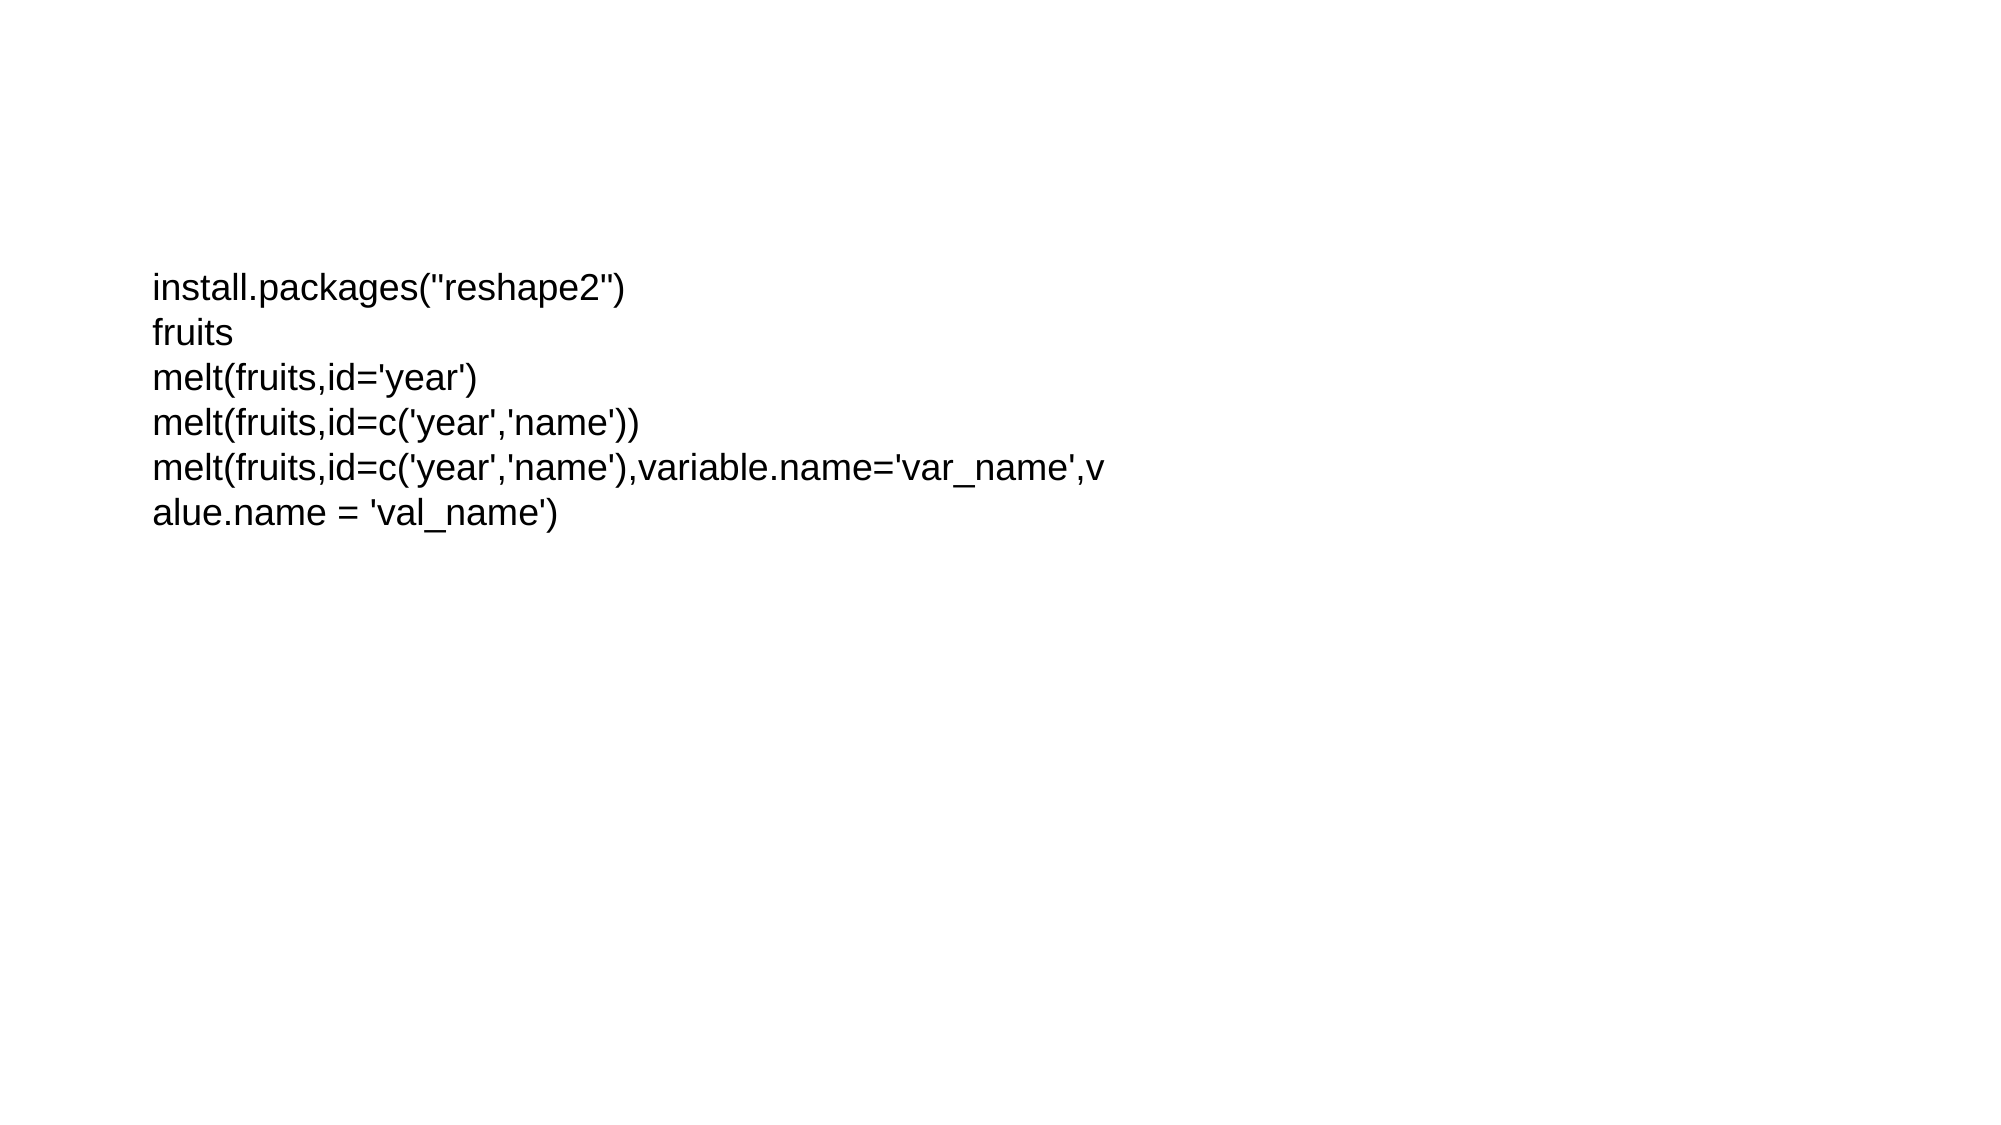

install.packages("reshape2")
fruits
melt(fruits,id='year')
melt(fruits,id=c('year','name'))
melt(fruits,id=c('year','name'),variable.name='var_name',value.name = 'val_name')